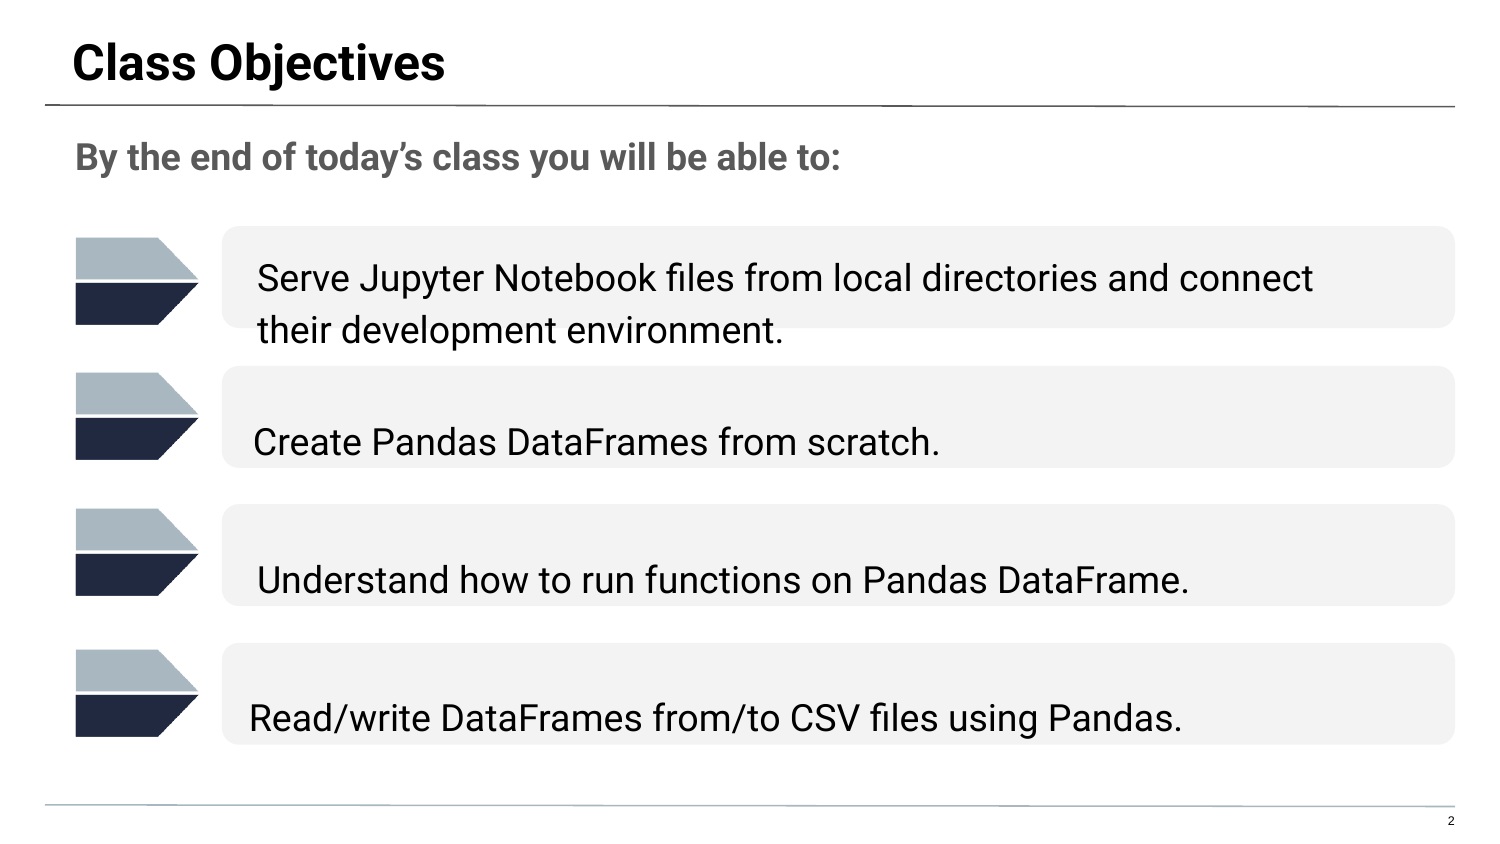

# Class Objectives
By the end of today’s class you will be able to:
Serve Jupyter Notebook files from local directories and connect their development environment.
Create Pandas DataFrames from scratch.
Understand how to run functions on Pandas DataFrame.
Read/write DataFrames from/to CSV files using Pandas.

2